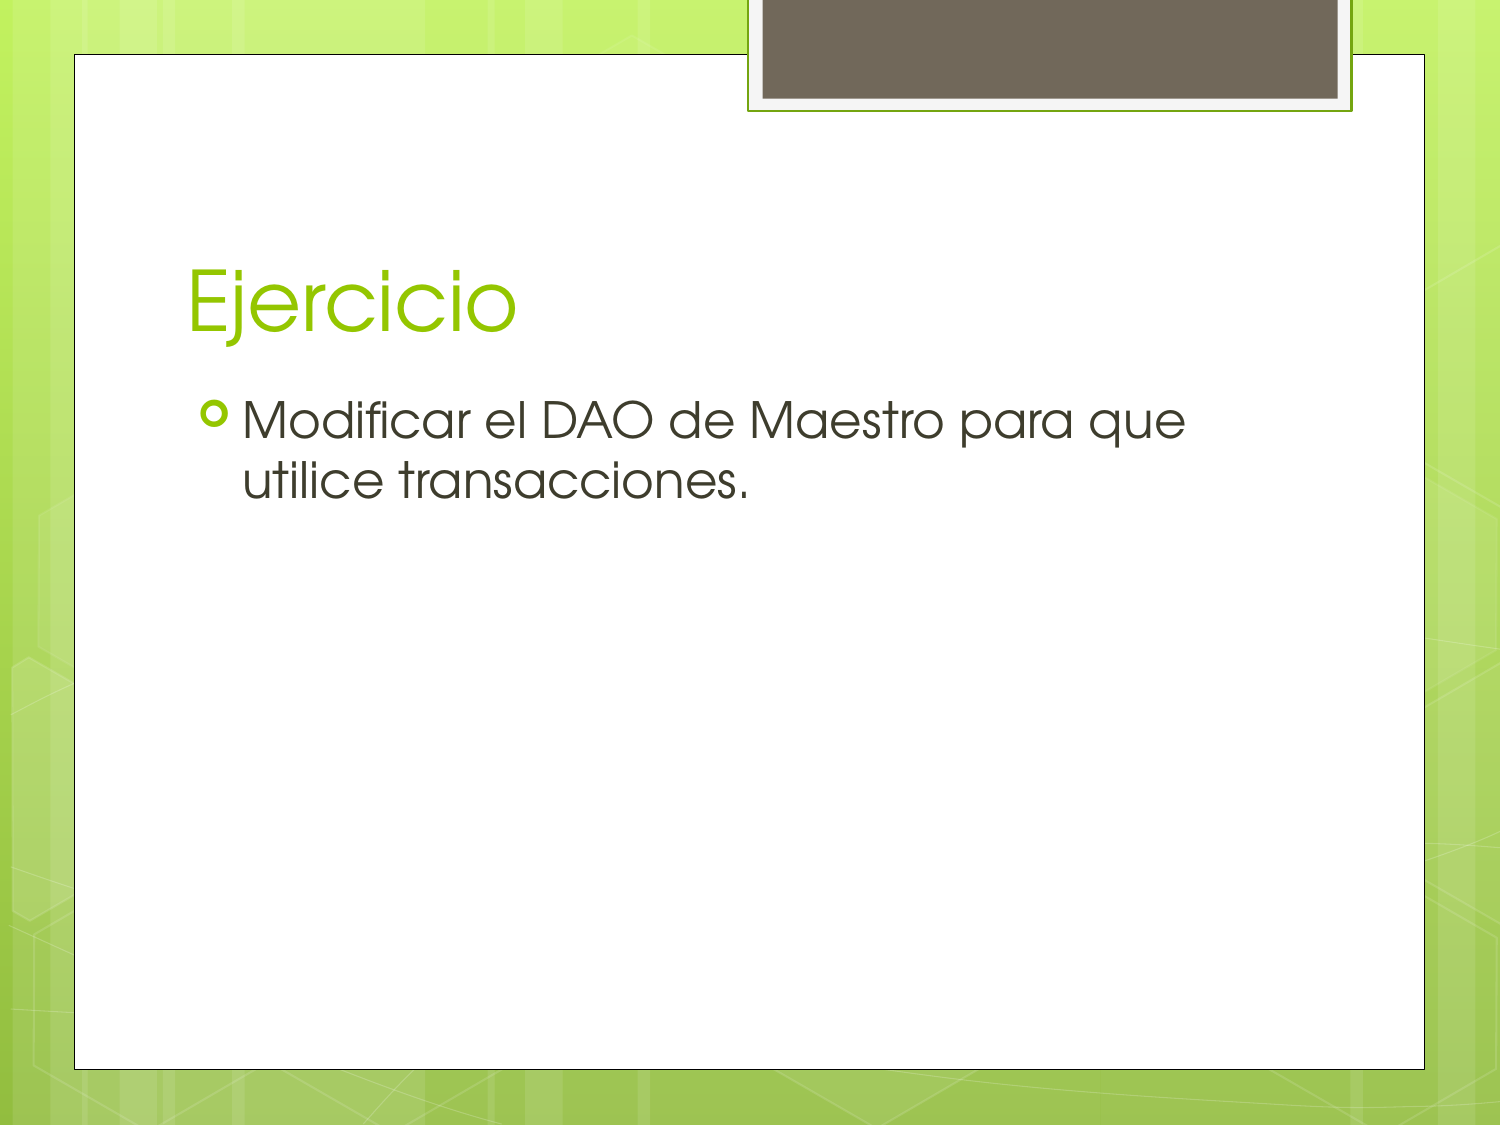

# Ejercicio
Modificar el DAO de Maestro para que utilice transacciones.